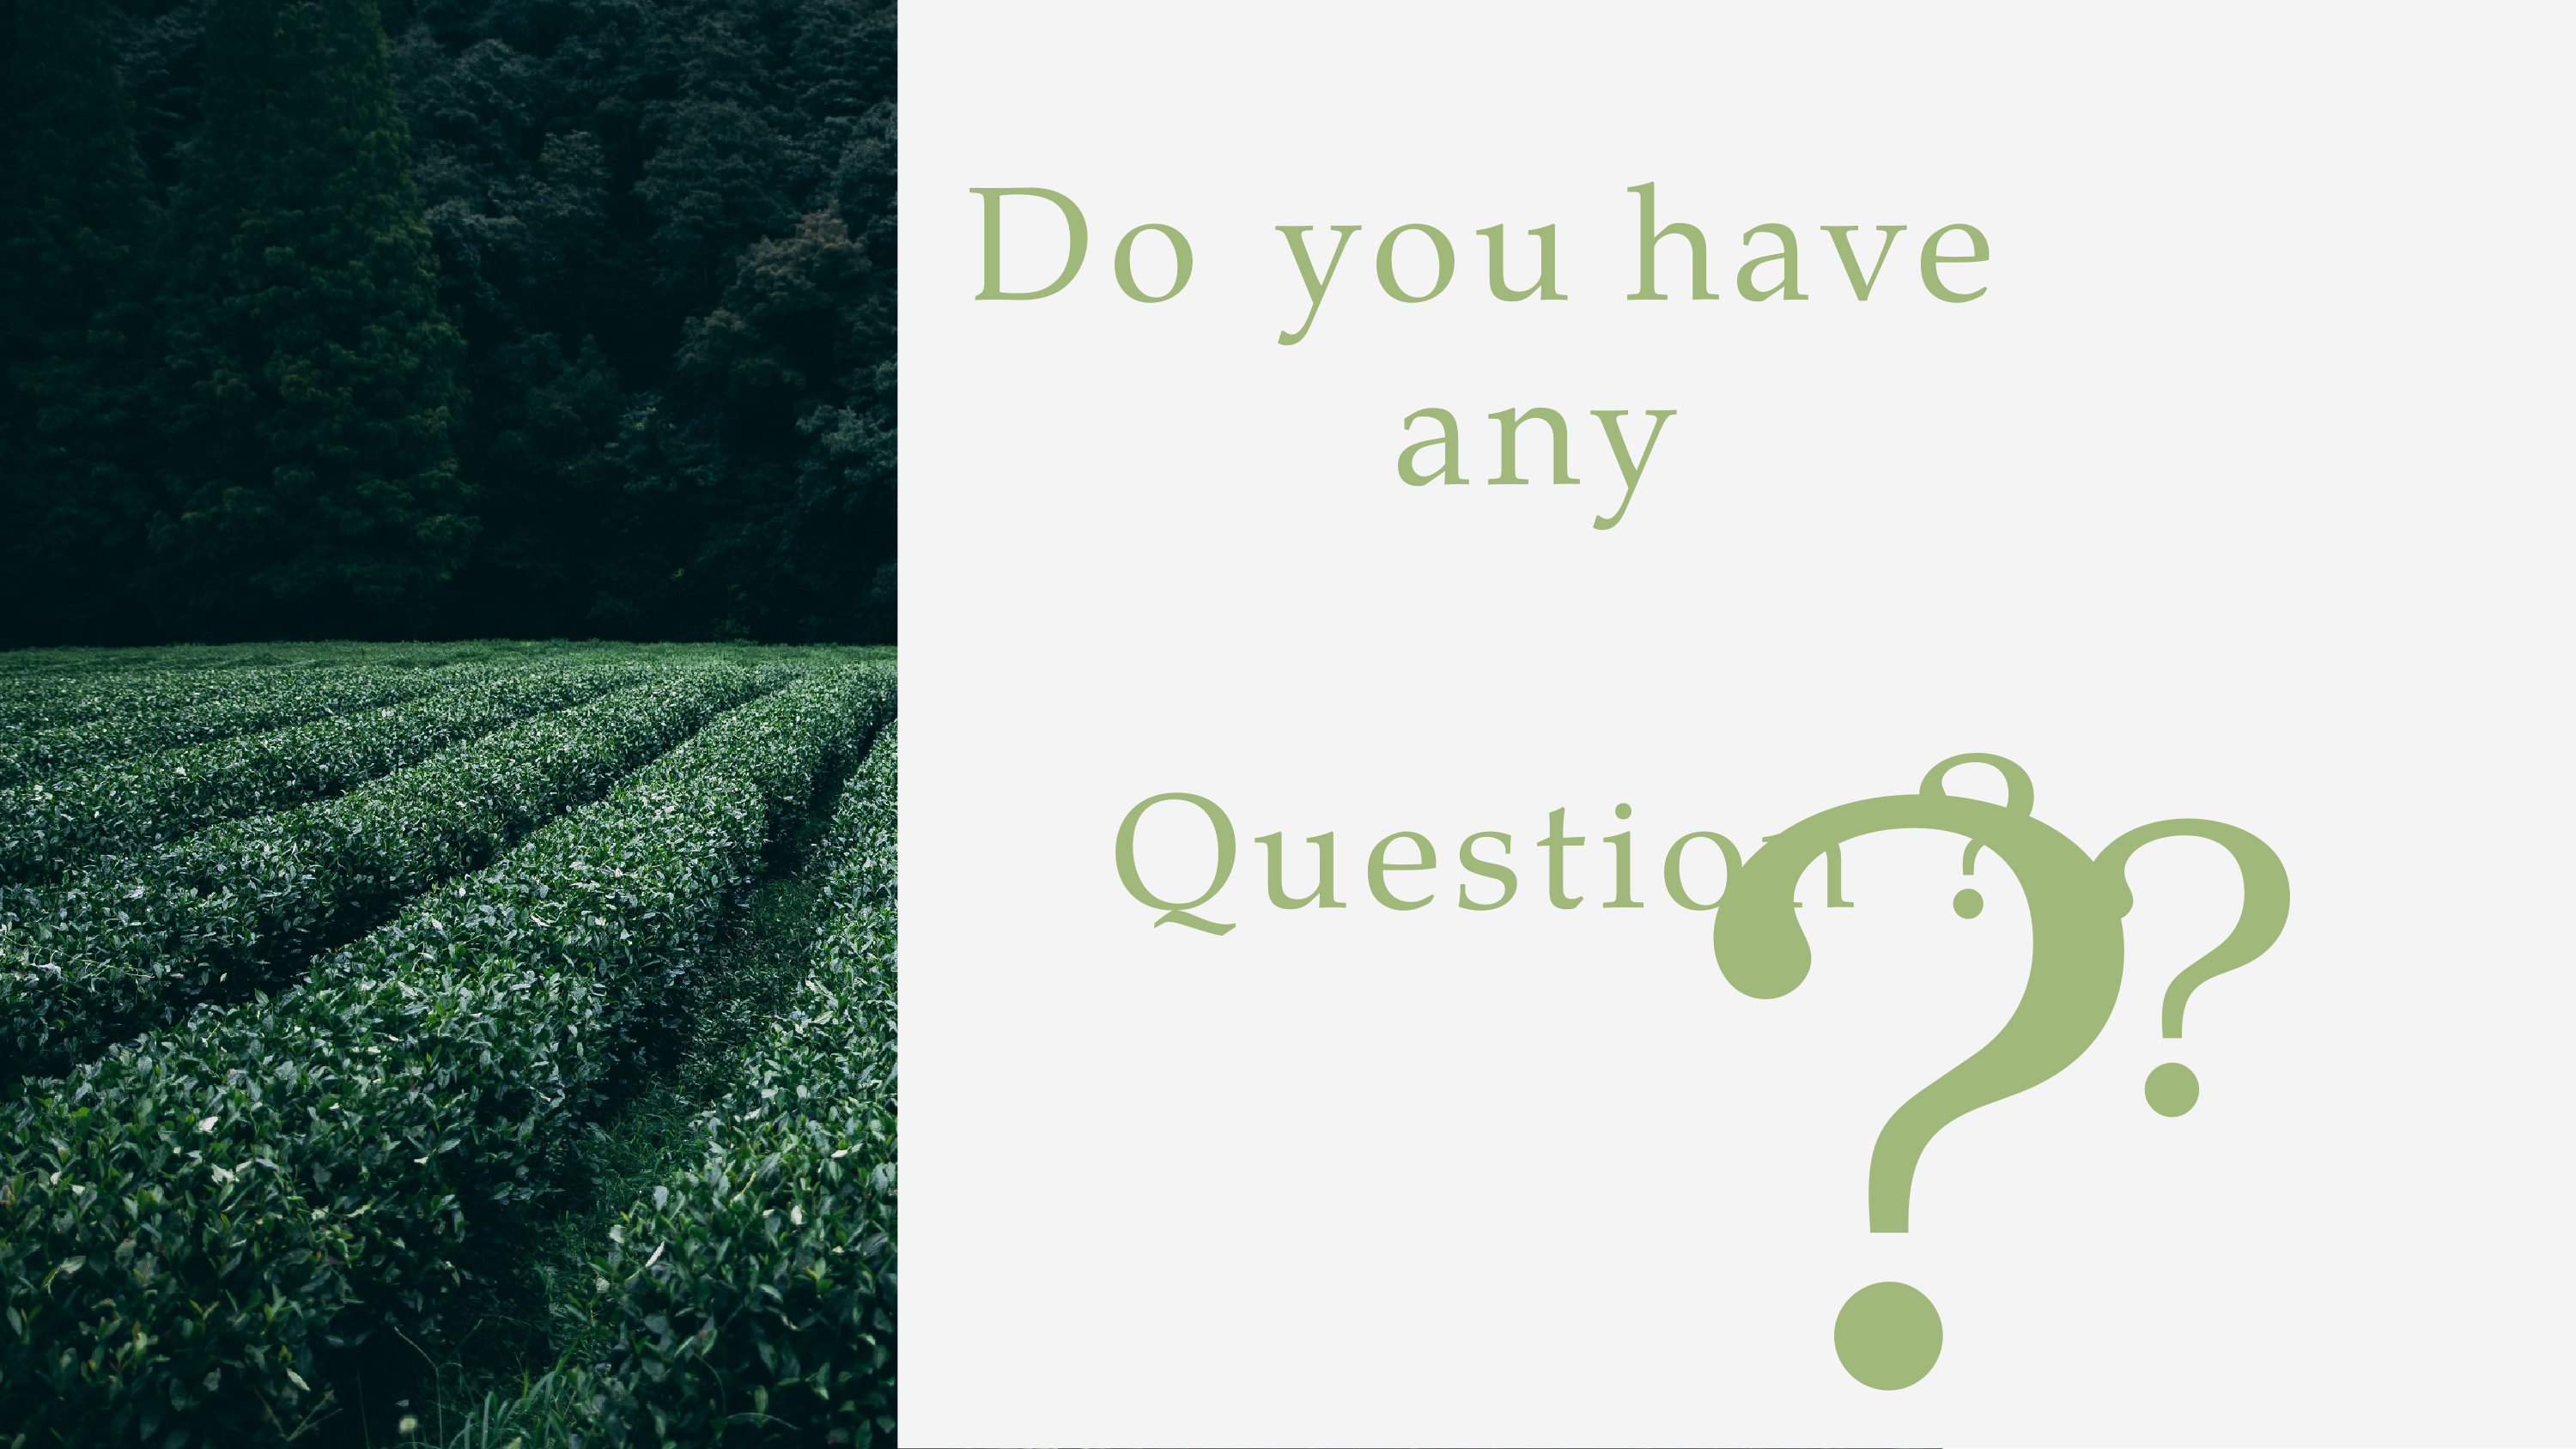

Do you have  any
# Question ??
?